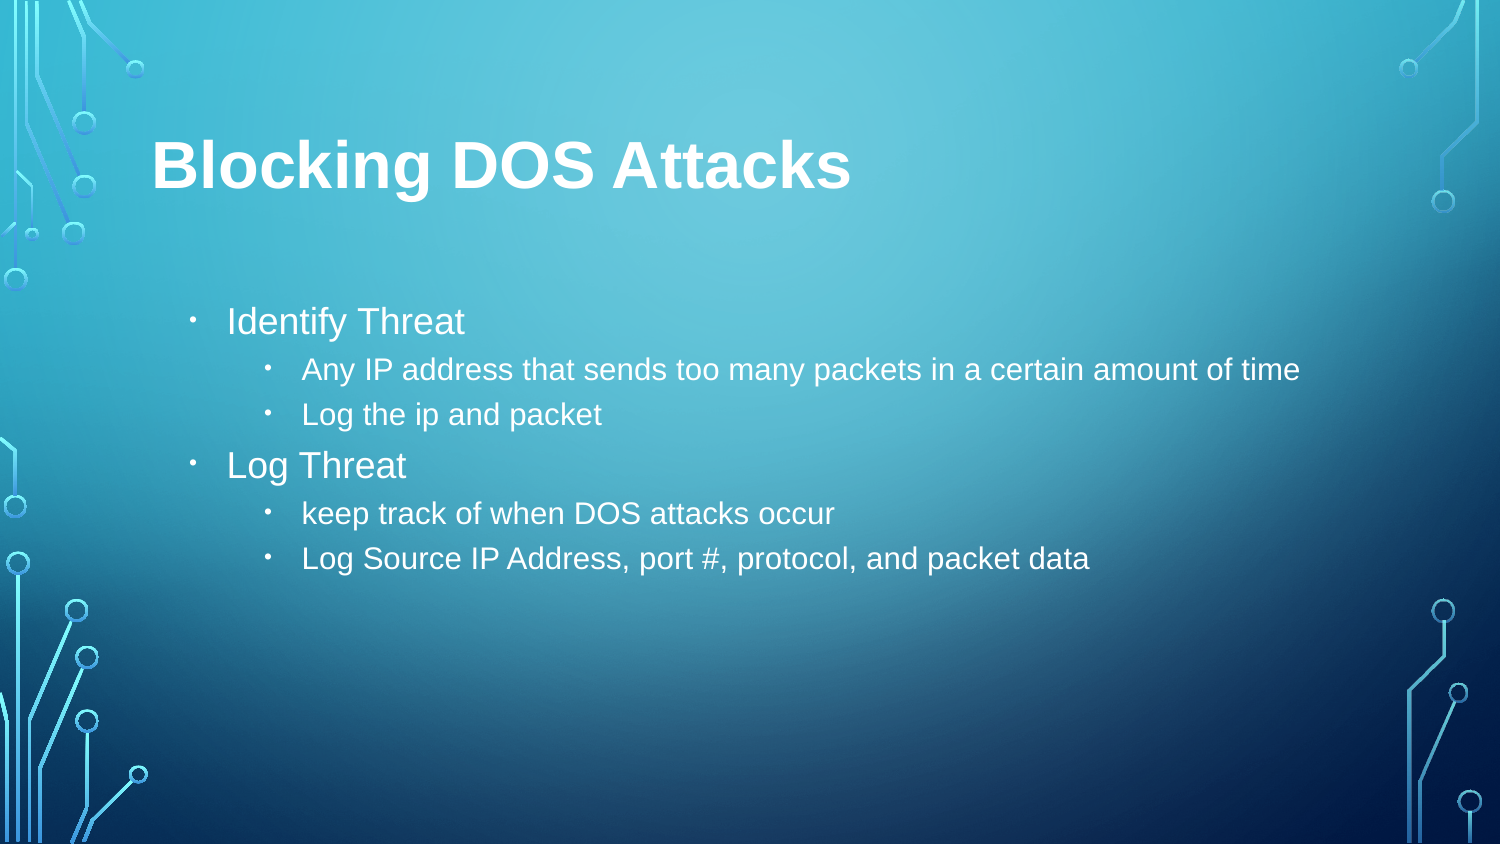

# Blocking DOS Attacks
Identify Threat
Any IP address that sends too many packets in a certain amount of time
Log the ip and packet
Log Threat
keep track of when DOS attacks occur
Log Source IP Address, port #, protocol, and packet data